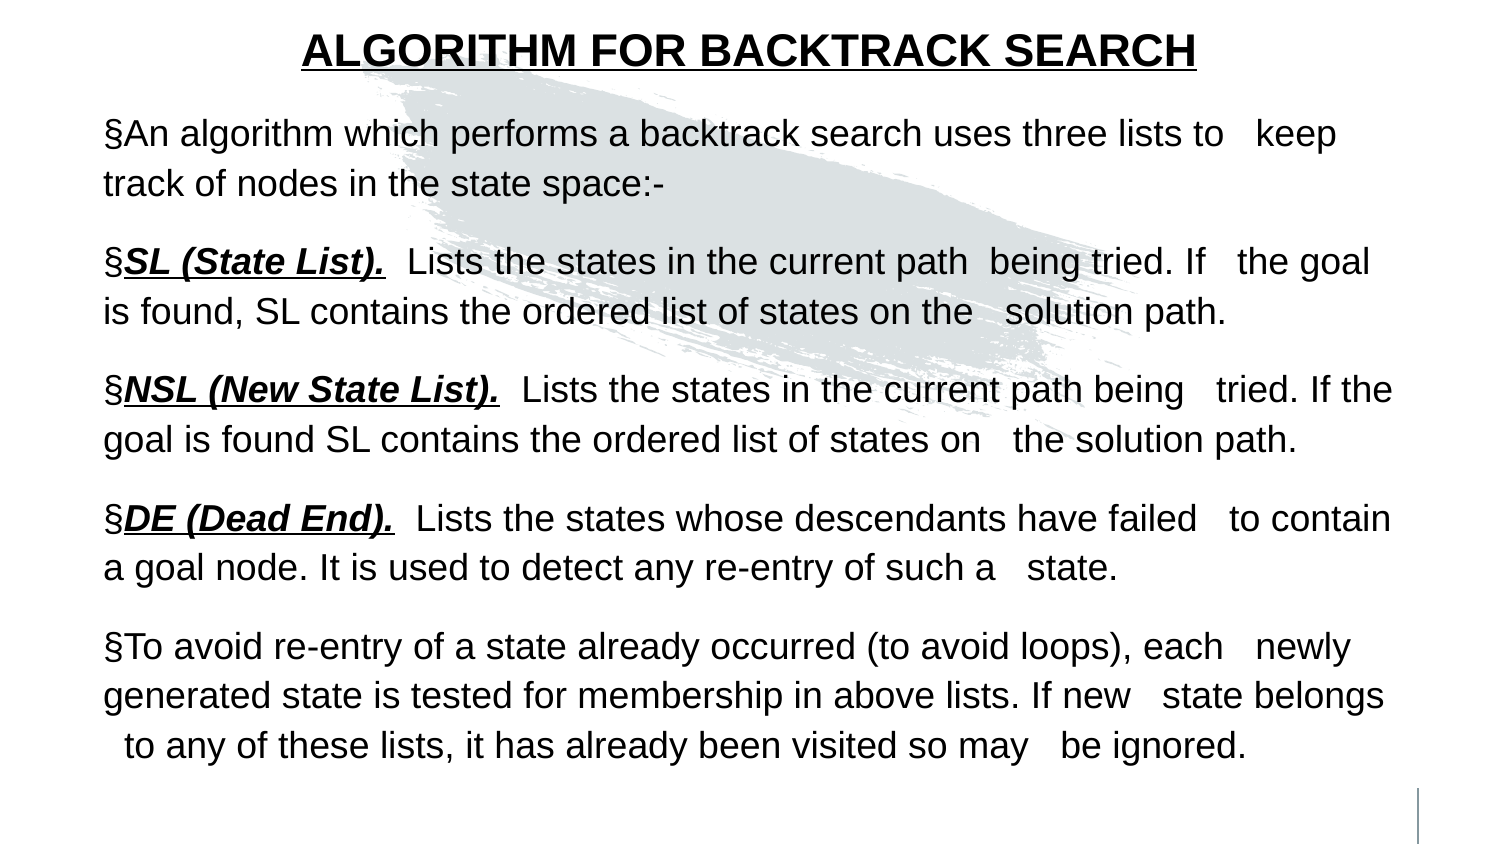

ALGORITHM FOR BACKTRACK SEARCH
§An algorithm which performs a backtrack search uses three lists to   keep   track of nodes in the state space:-
§SL (State List).  Lists the states in the current path  being tried. If   the goal is found, SL contains the ordered list of states on the   solution path.
§NSL (New State List).  Lists the states in the current path being   tried. If the goal is found SL contains the ordered list of states on   the solution path.
§DE (Dead End).  Lists the states whose descendants have failed   to contain a goal node. It is used to detect any re-entry of such a   state.
§To avoid re-entry of a state already occurred (to avoid loops), each   newly generated state is tested for membership in above lists. If new   state belongs   to any of these lists, it has already been visited so may   be ignored.